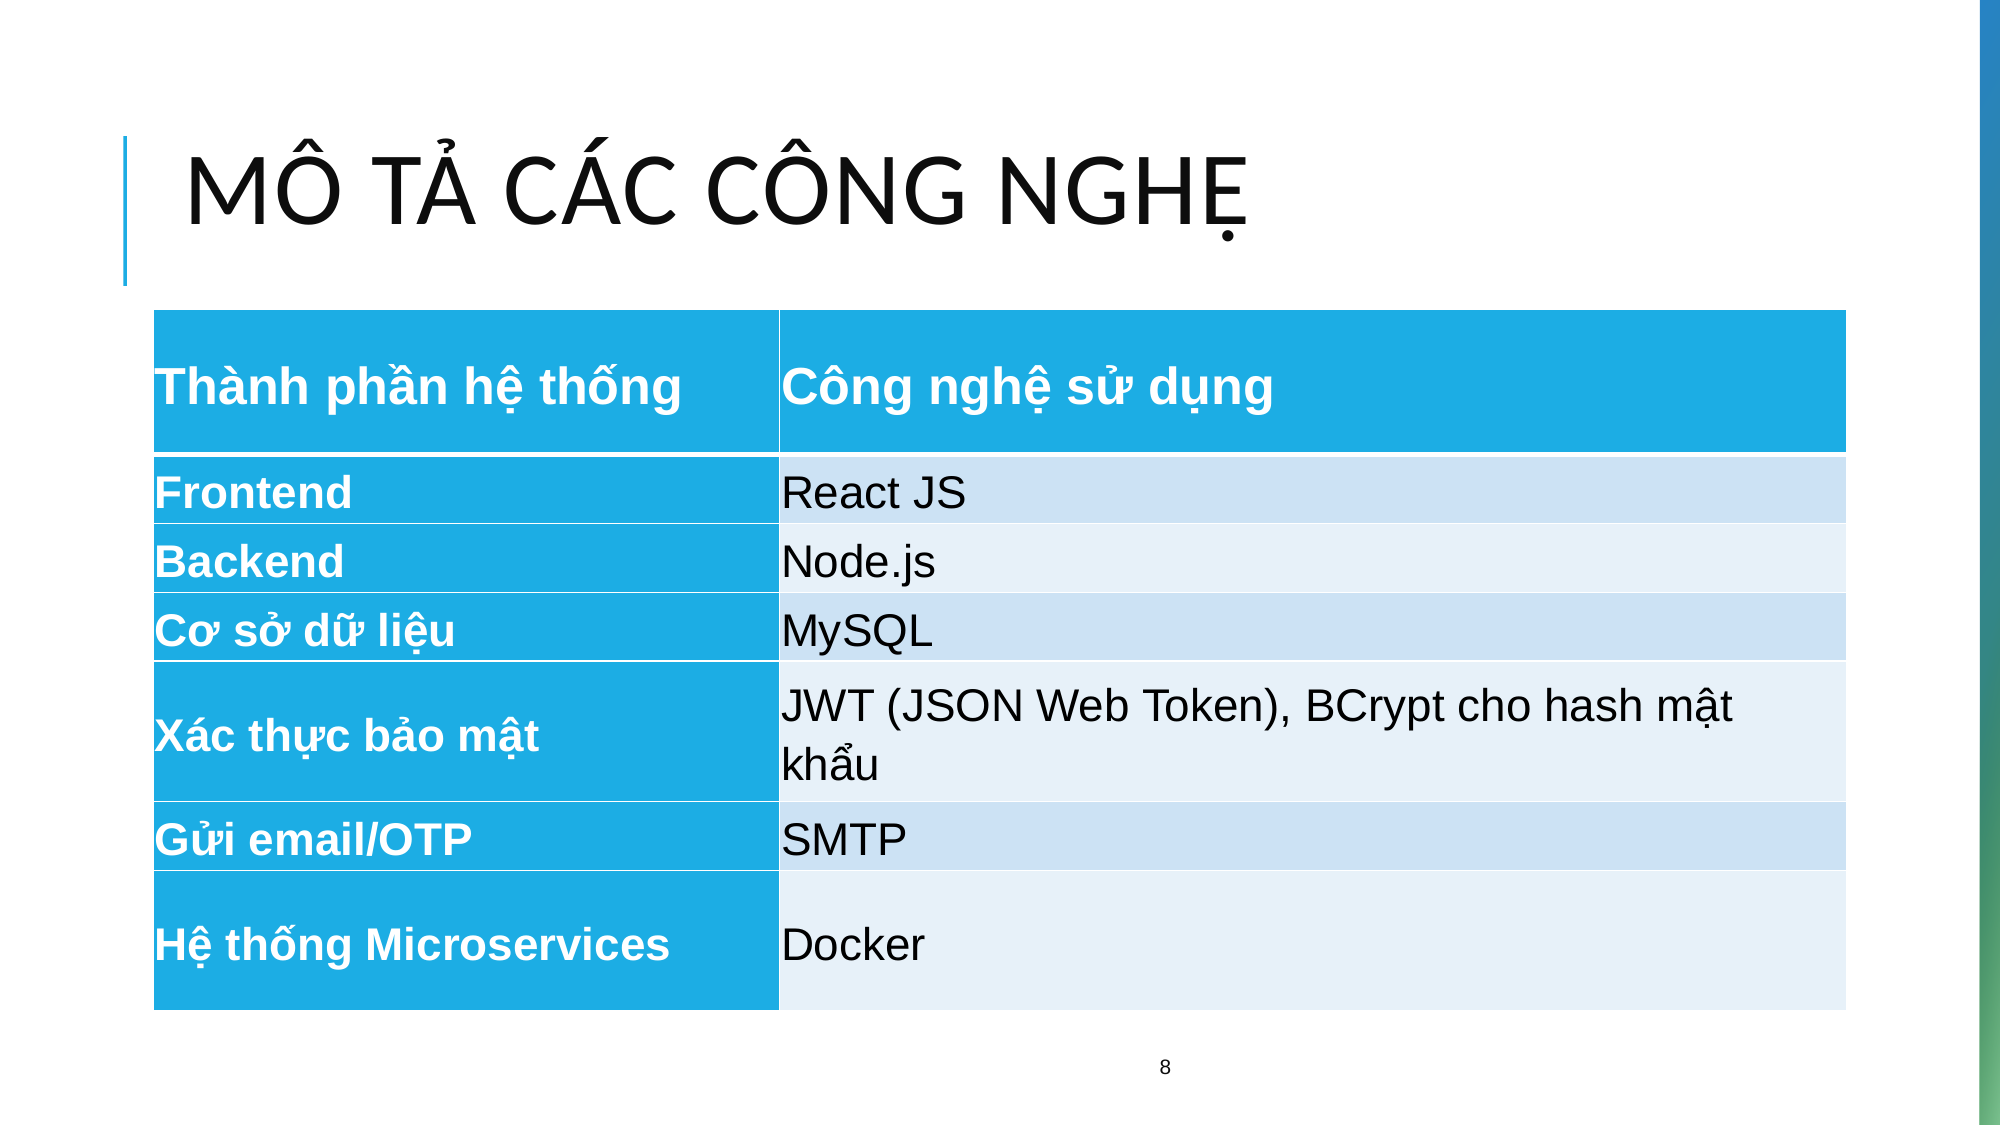

# Mô tả các công nghệ
| Thành phần hệ thống | Công nghệ sử dụng |
| --- | --- |
| Frontend | React JS |
| Backend | Node.js |
| Cơ sở dữ liệu | MySQL |
| Xác thực bảo mật | JWT (JSON Web Token), BCrypt cho hash mật khẩu |
| Gửi email/OTP | SMTP |
| Hệ thống Microservices | Docker |
8